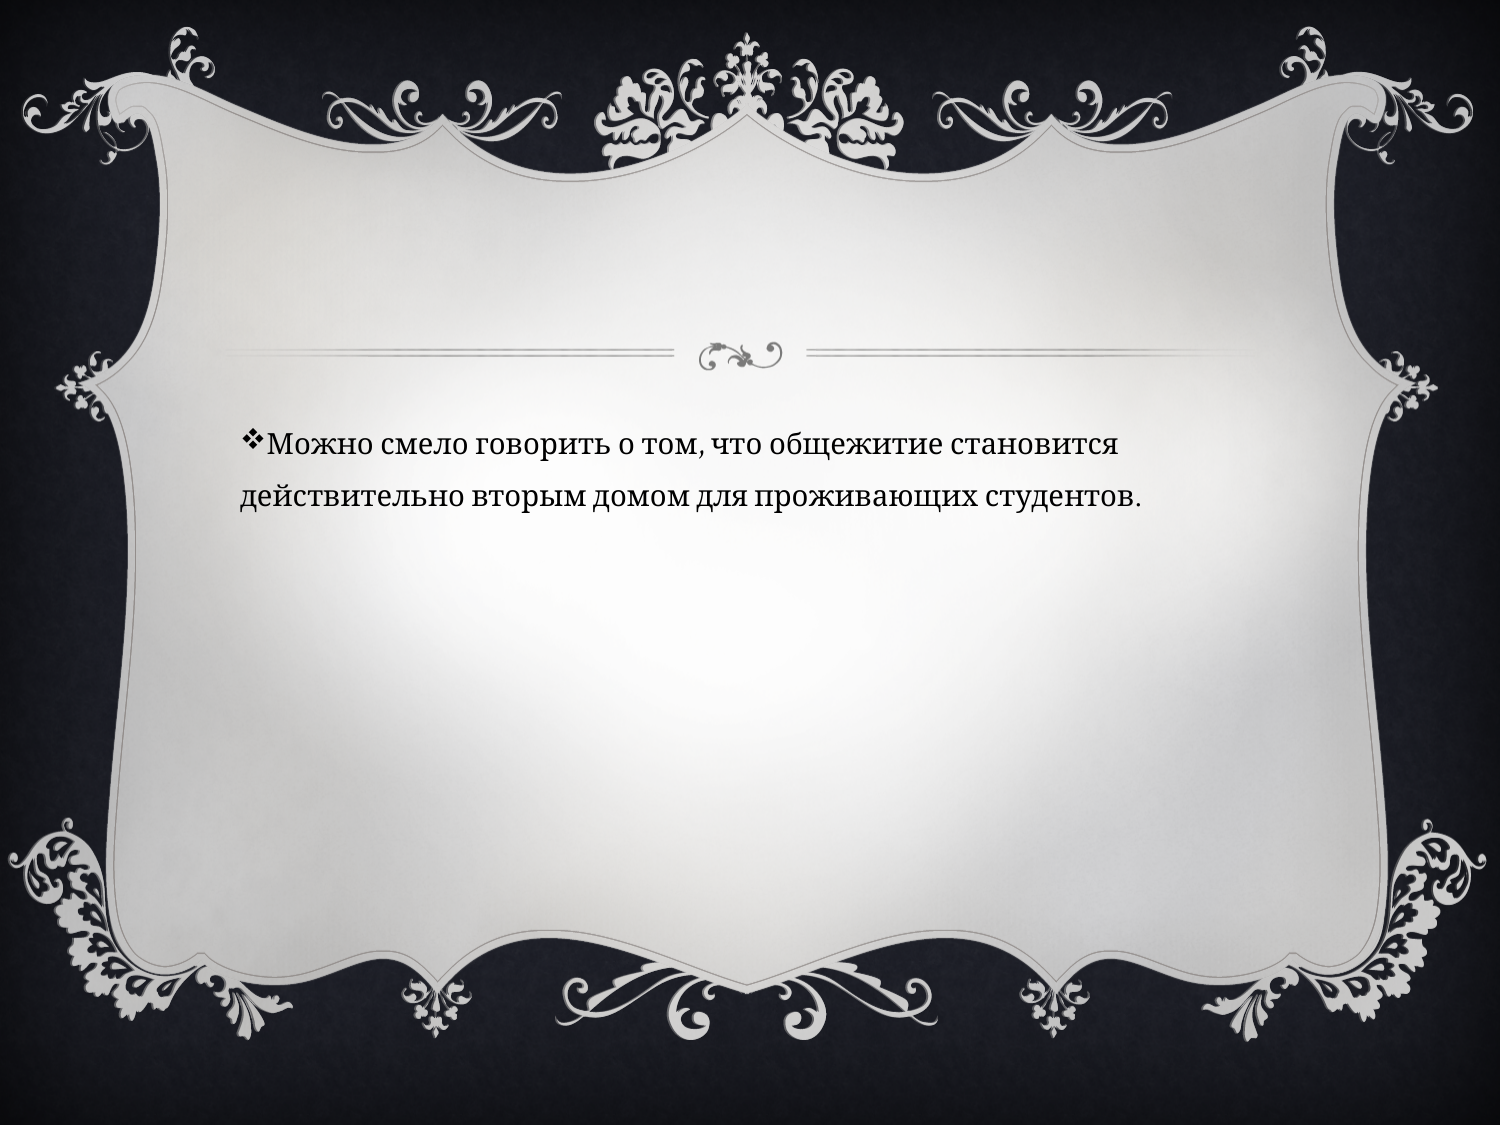

Можно смело говорить о том, что общежитие становится действительно вторым домом для проживающих студентов.